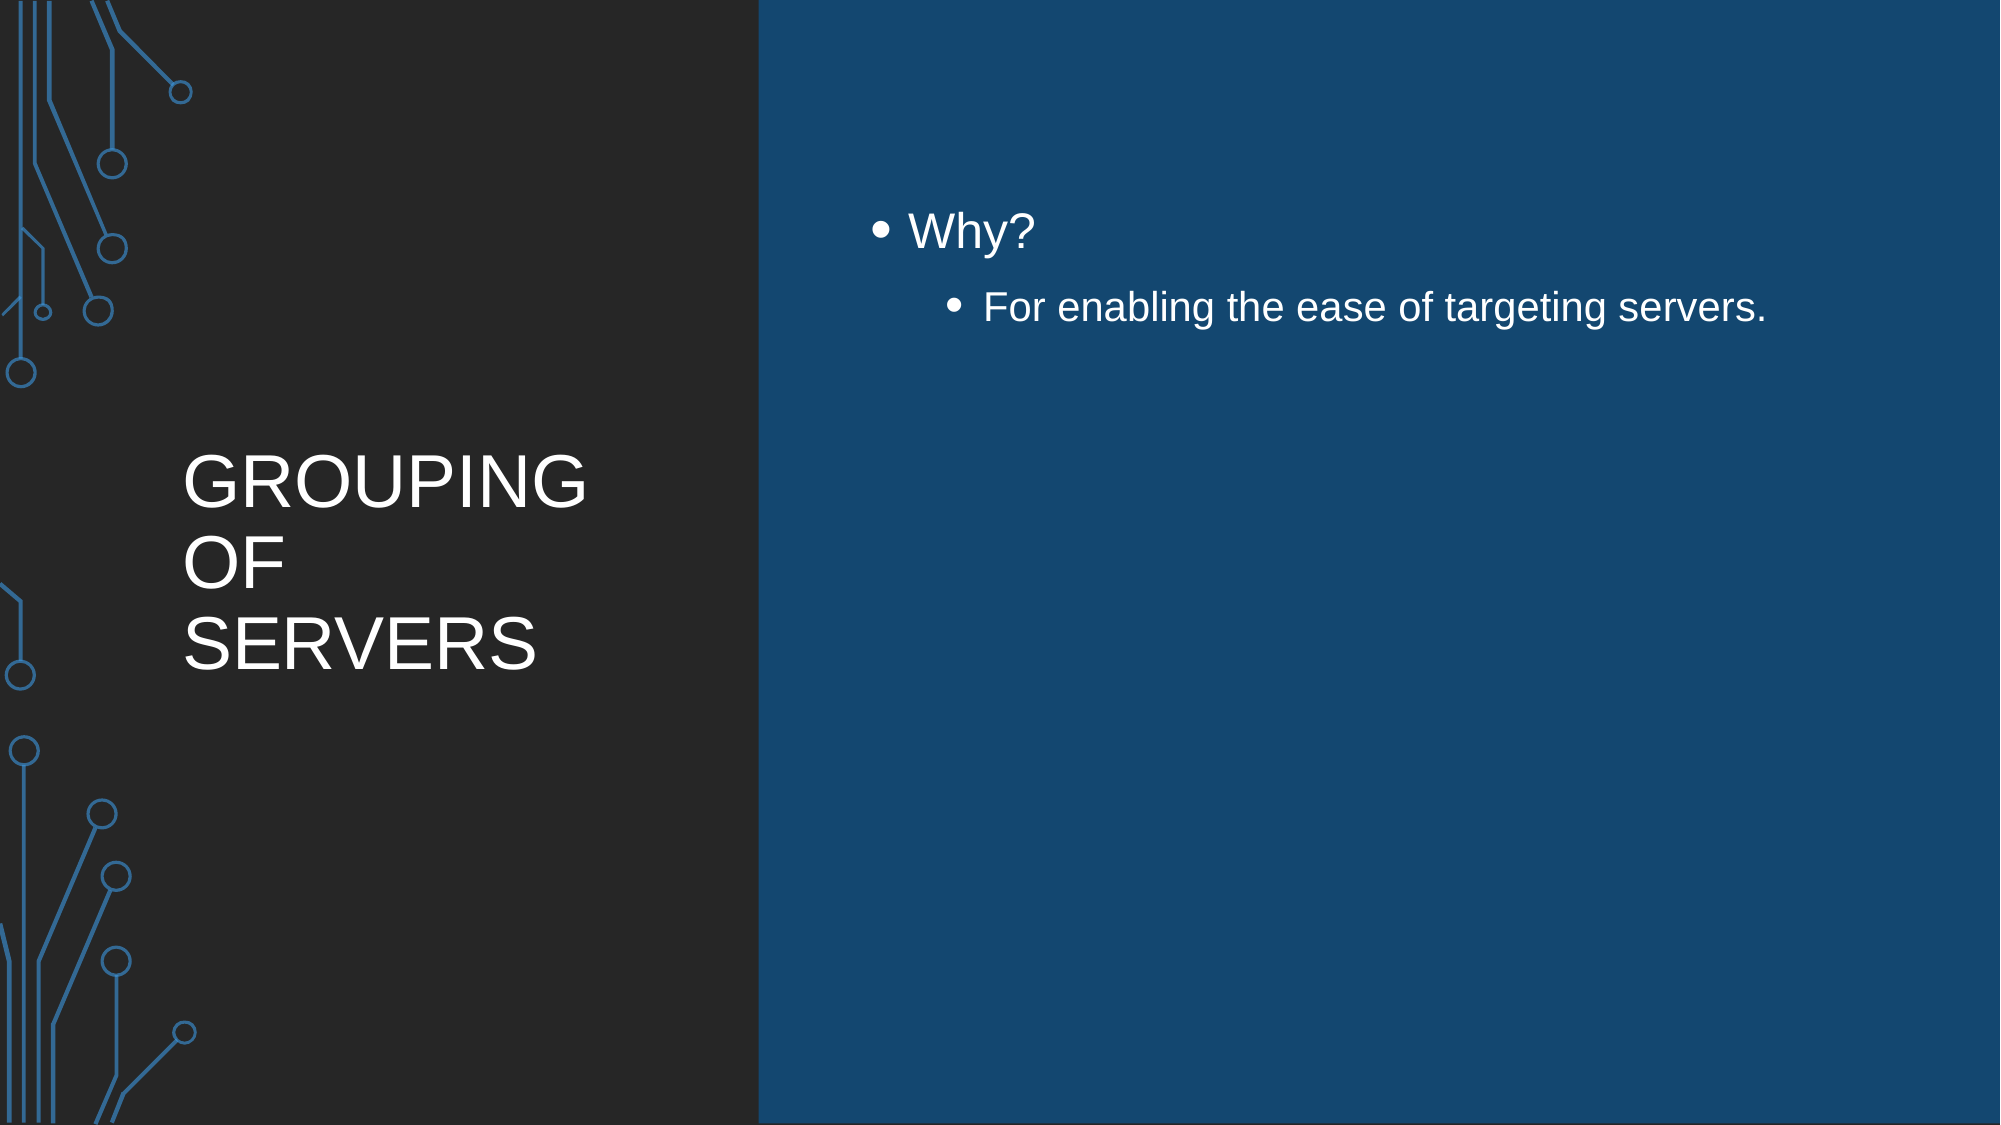

# grouping of servers
Why?
For enabling the ease of targeting servers.